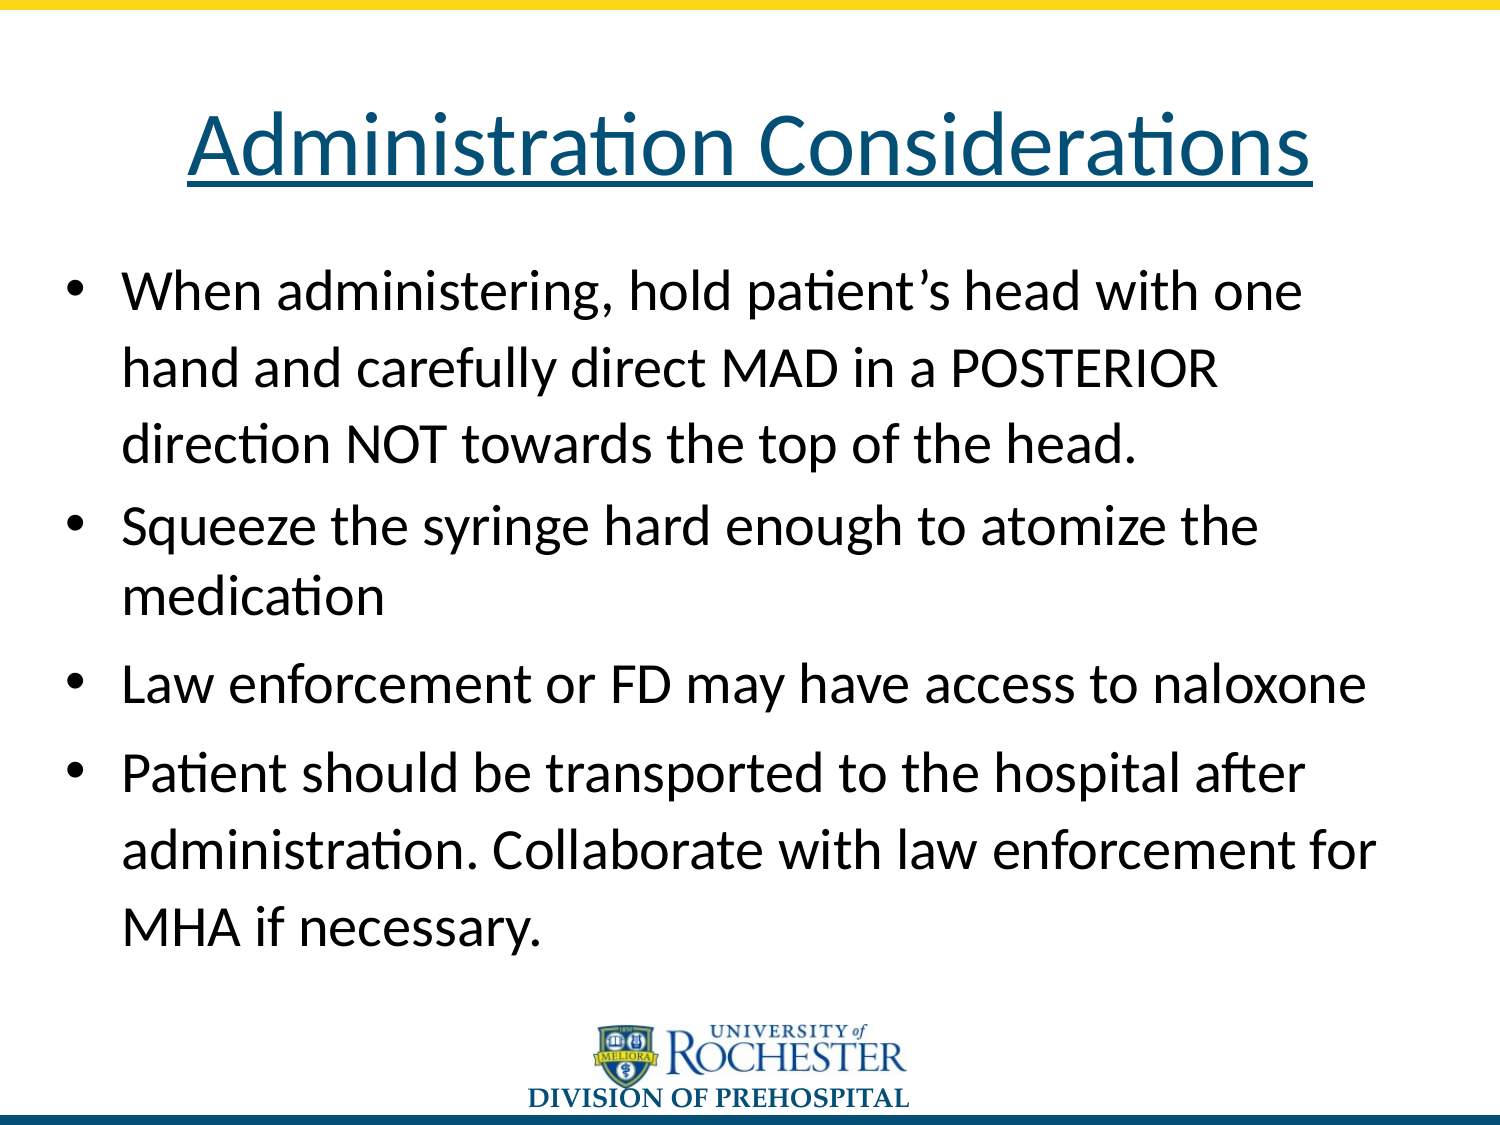

# Administration Considerations
When administering, hold patient’s head with one hand and carefully direct MAD in a POSTERIOR direction NOT towards the top of the head.
Squeeze the syringe hard enough to atomize the medication
Law enforcement or FD may have access to naloxone
Patient should be transported to the hospital after administration. Collaborate with law enforcement for MHA if necessary.